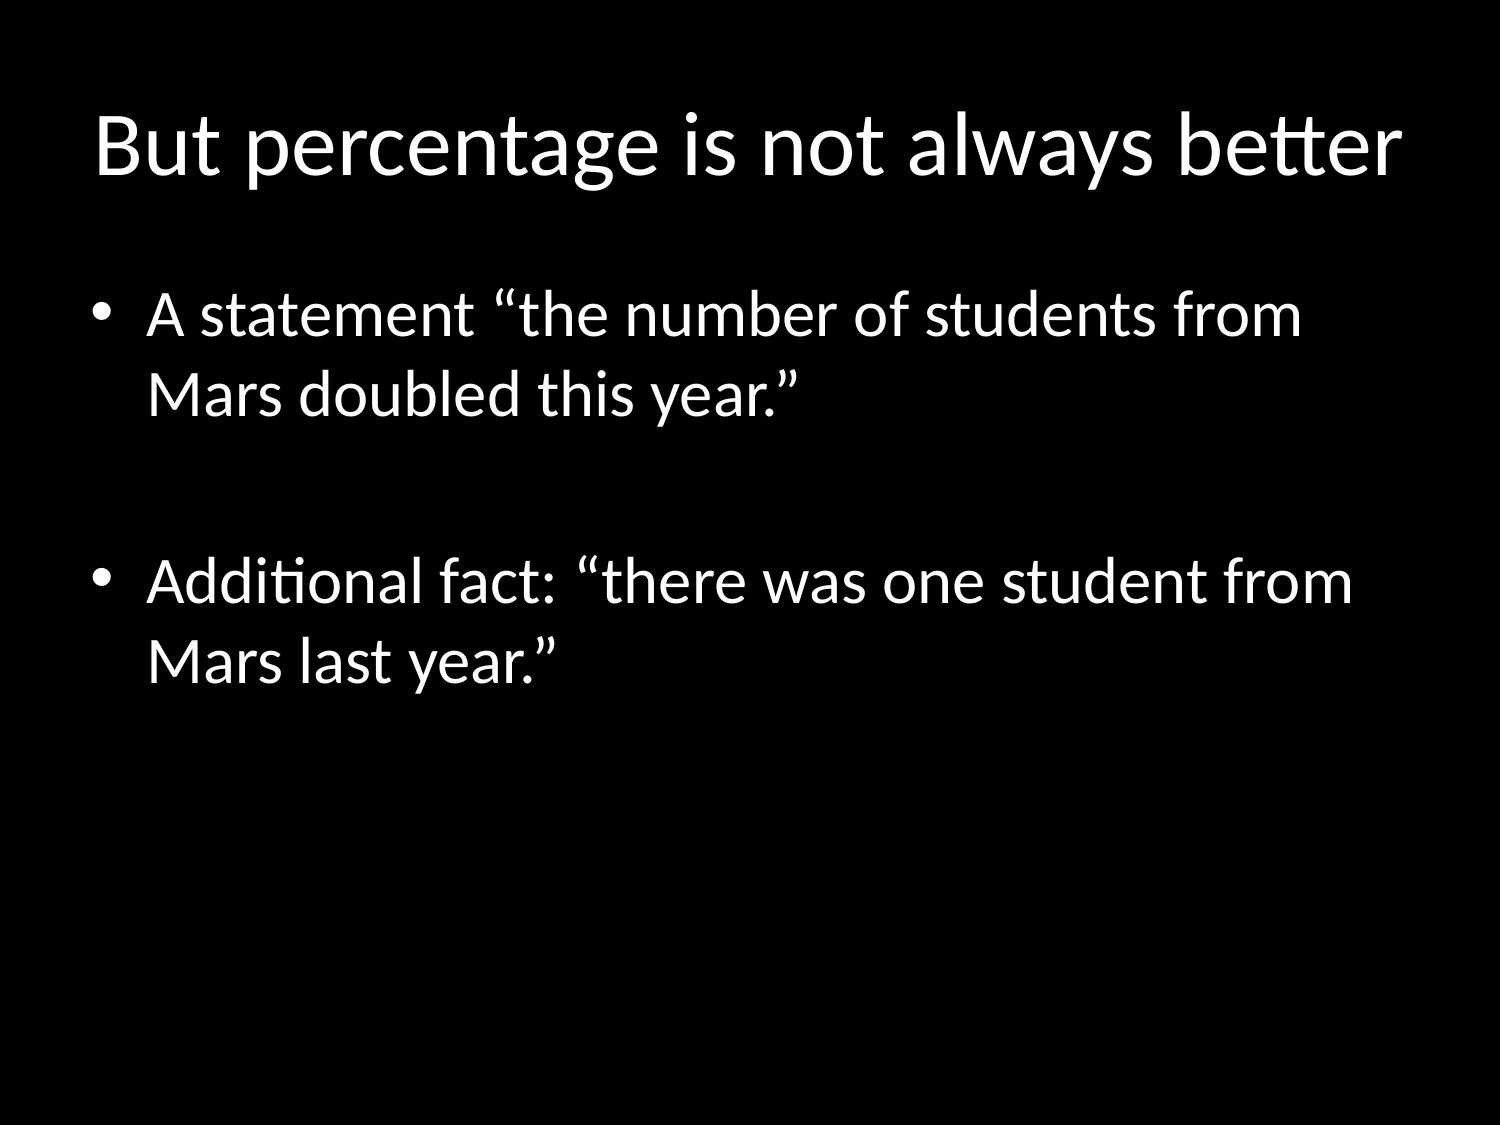

# But percentage is not always better
A statement “the number of students from Mars doubled this year.”

Additional fact: “there was one student from Mars last year.”